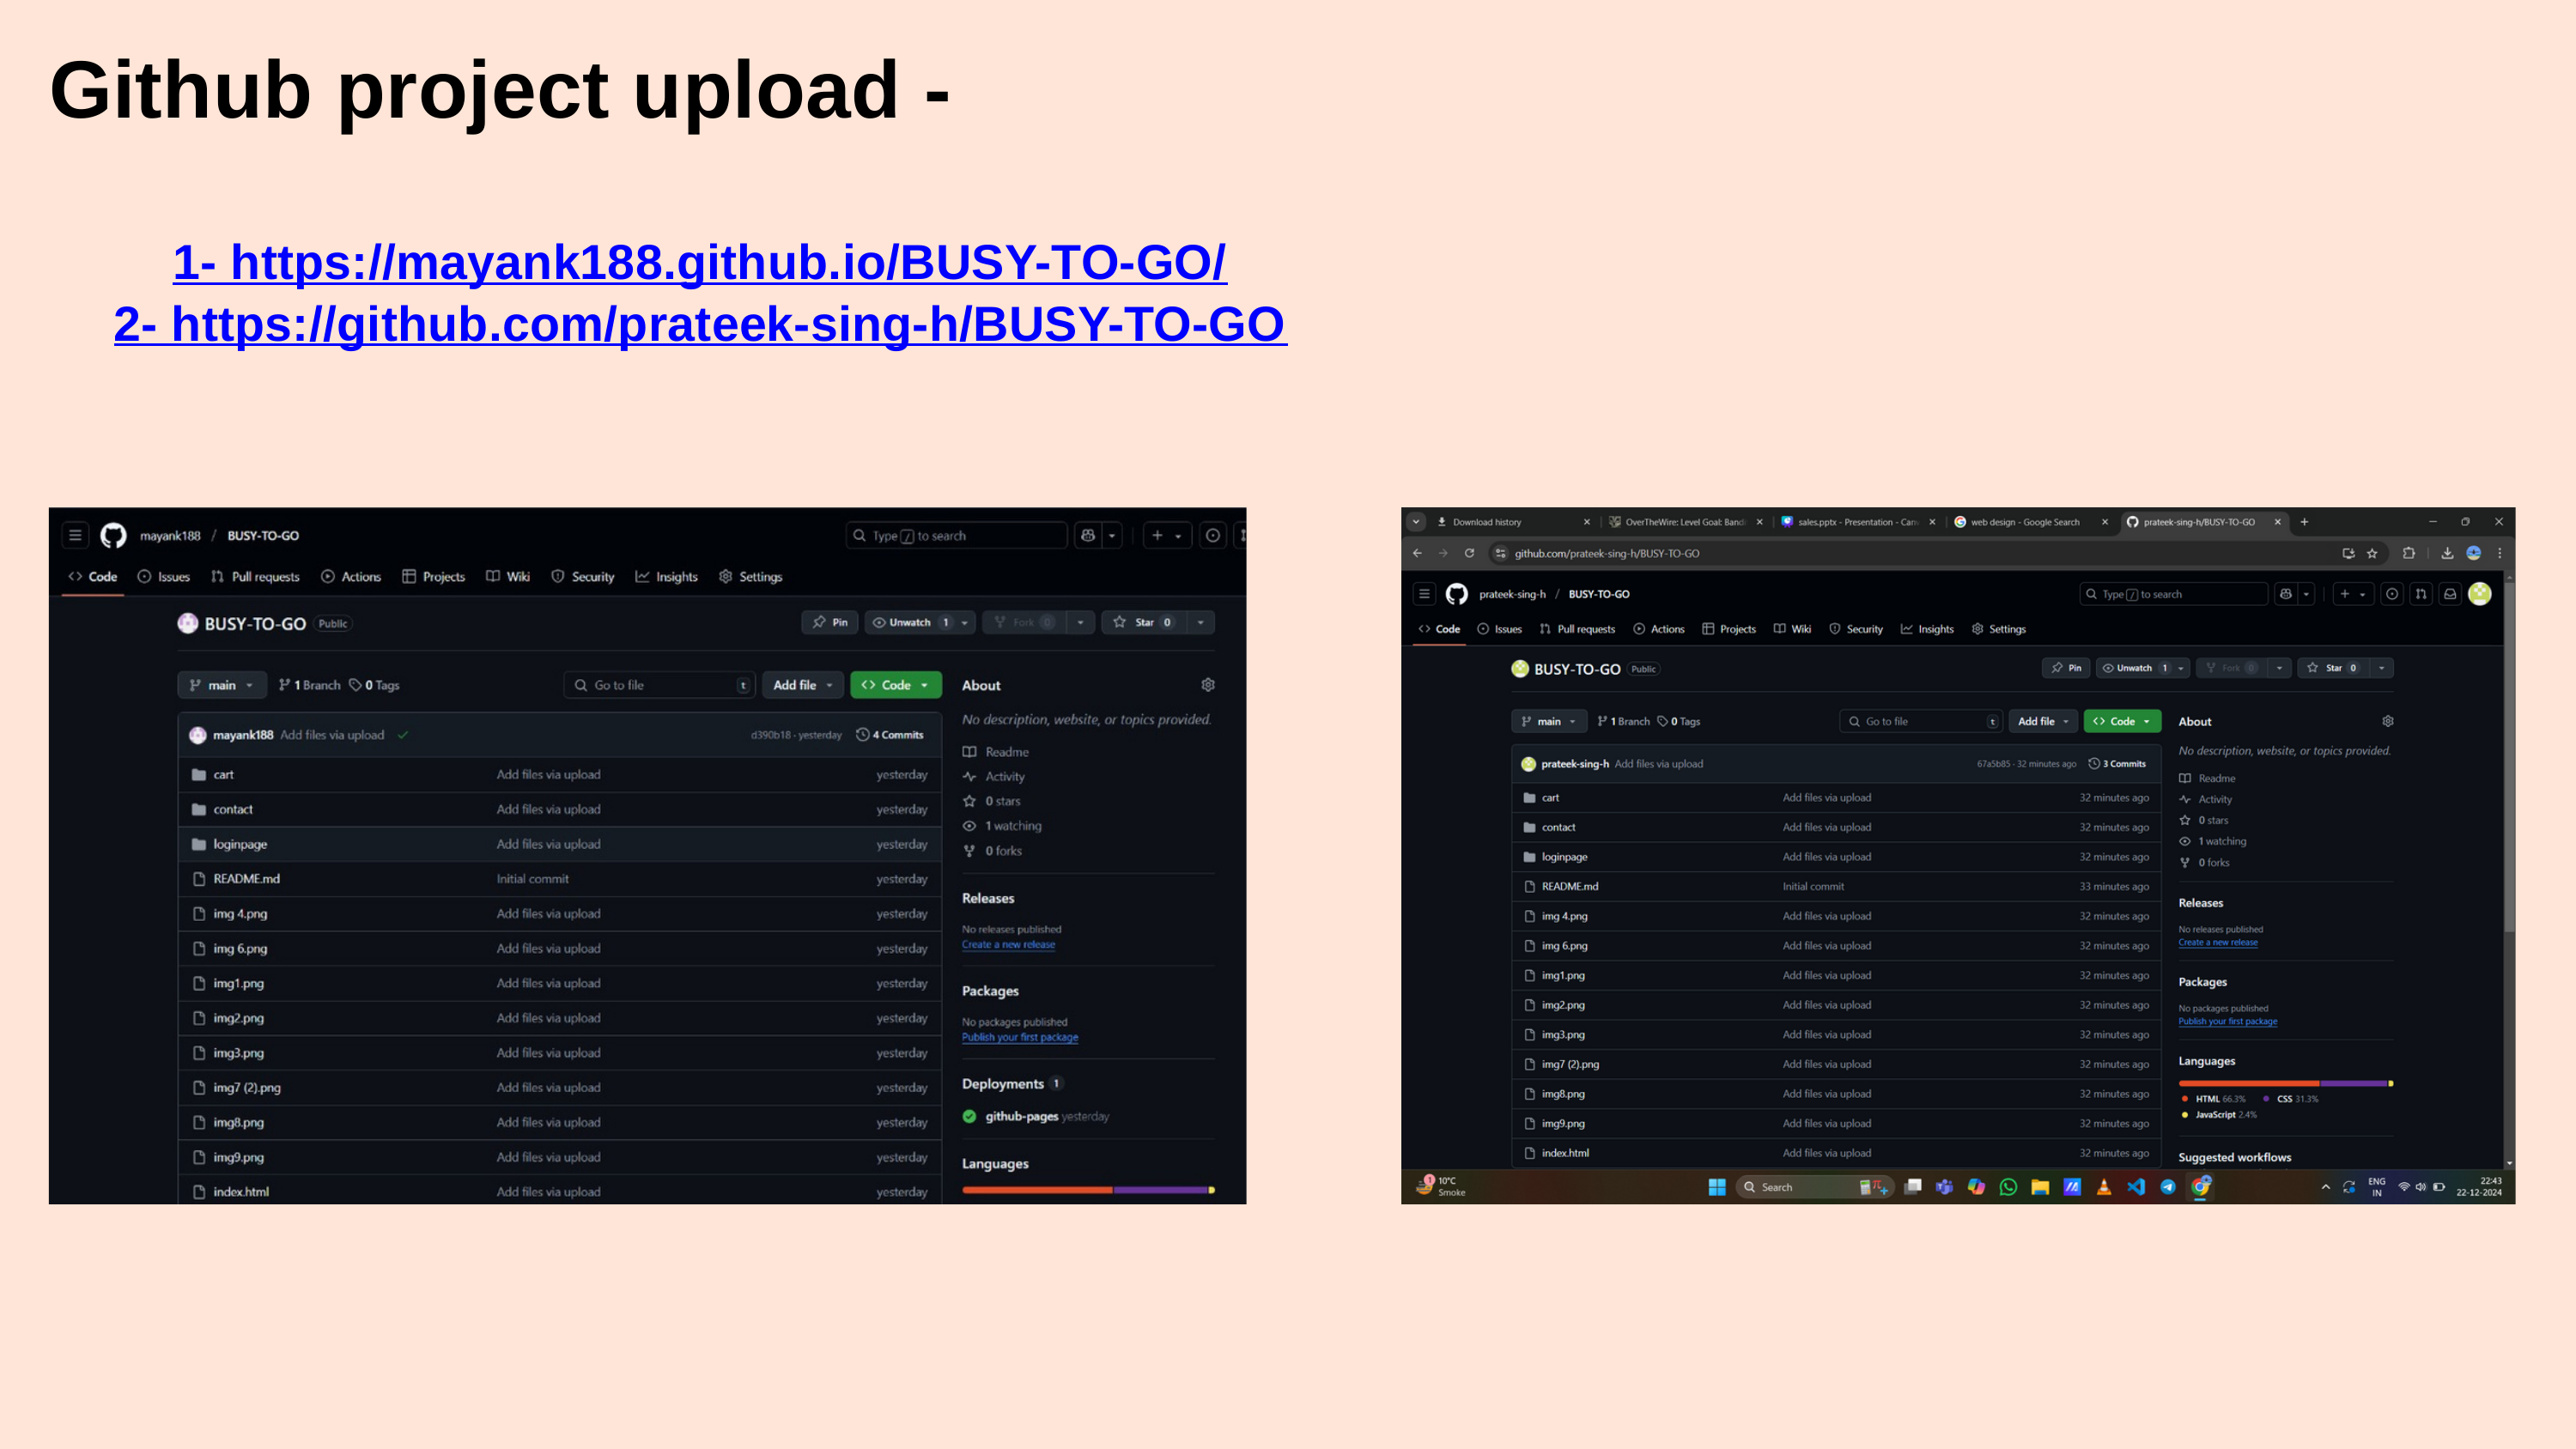

Github project upload -
1- https://mayank188.github.io/BUSY-TO-GO/
2- https://github.com/prateek-sing-h/BUSY-TO-GO